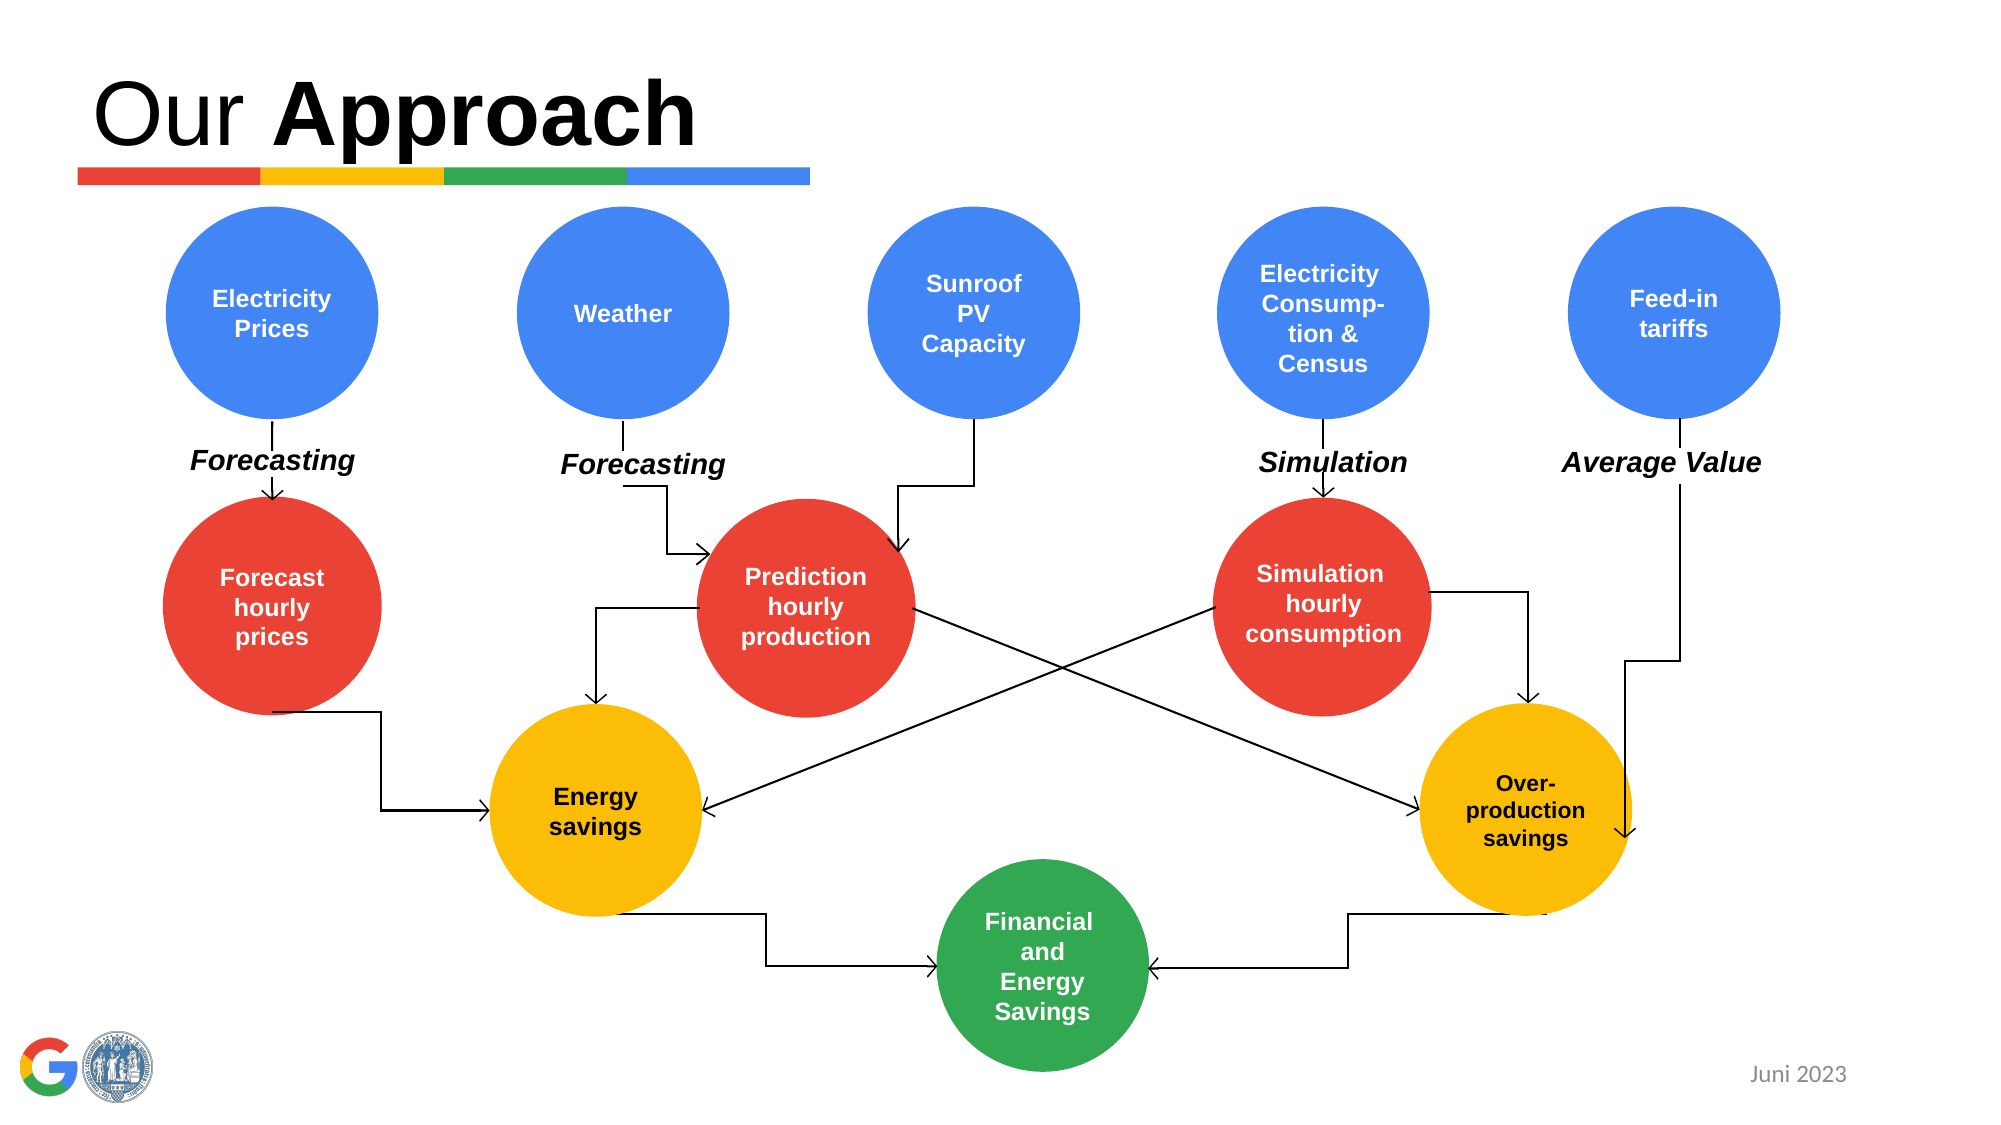

# Our Approach
Electricity Prices
Weather
Sunroof PV Capacity

Feed-in tariffs
Electricity
Consump-
tion & Census

Average Value
Over-production savings
Forecasting

Simulation

Simulation
hourly
consumption
Forecasting
Forecast hourly prices
Prediction
hourly
production
Energy savings
Financial and Energy Savings
Juni 2023